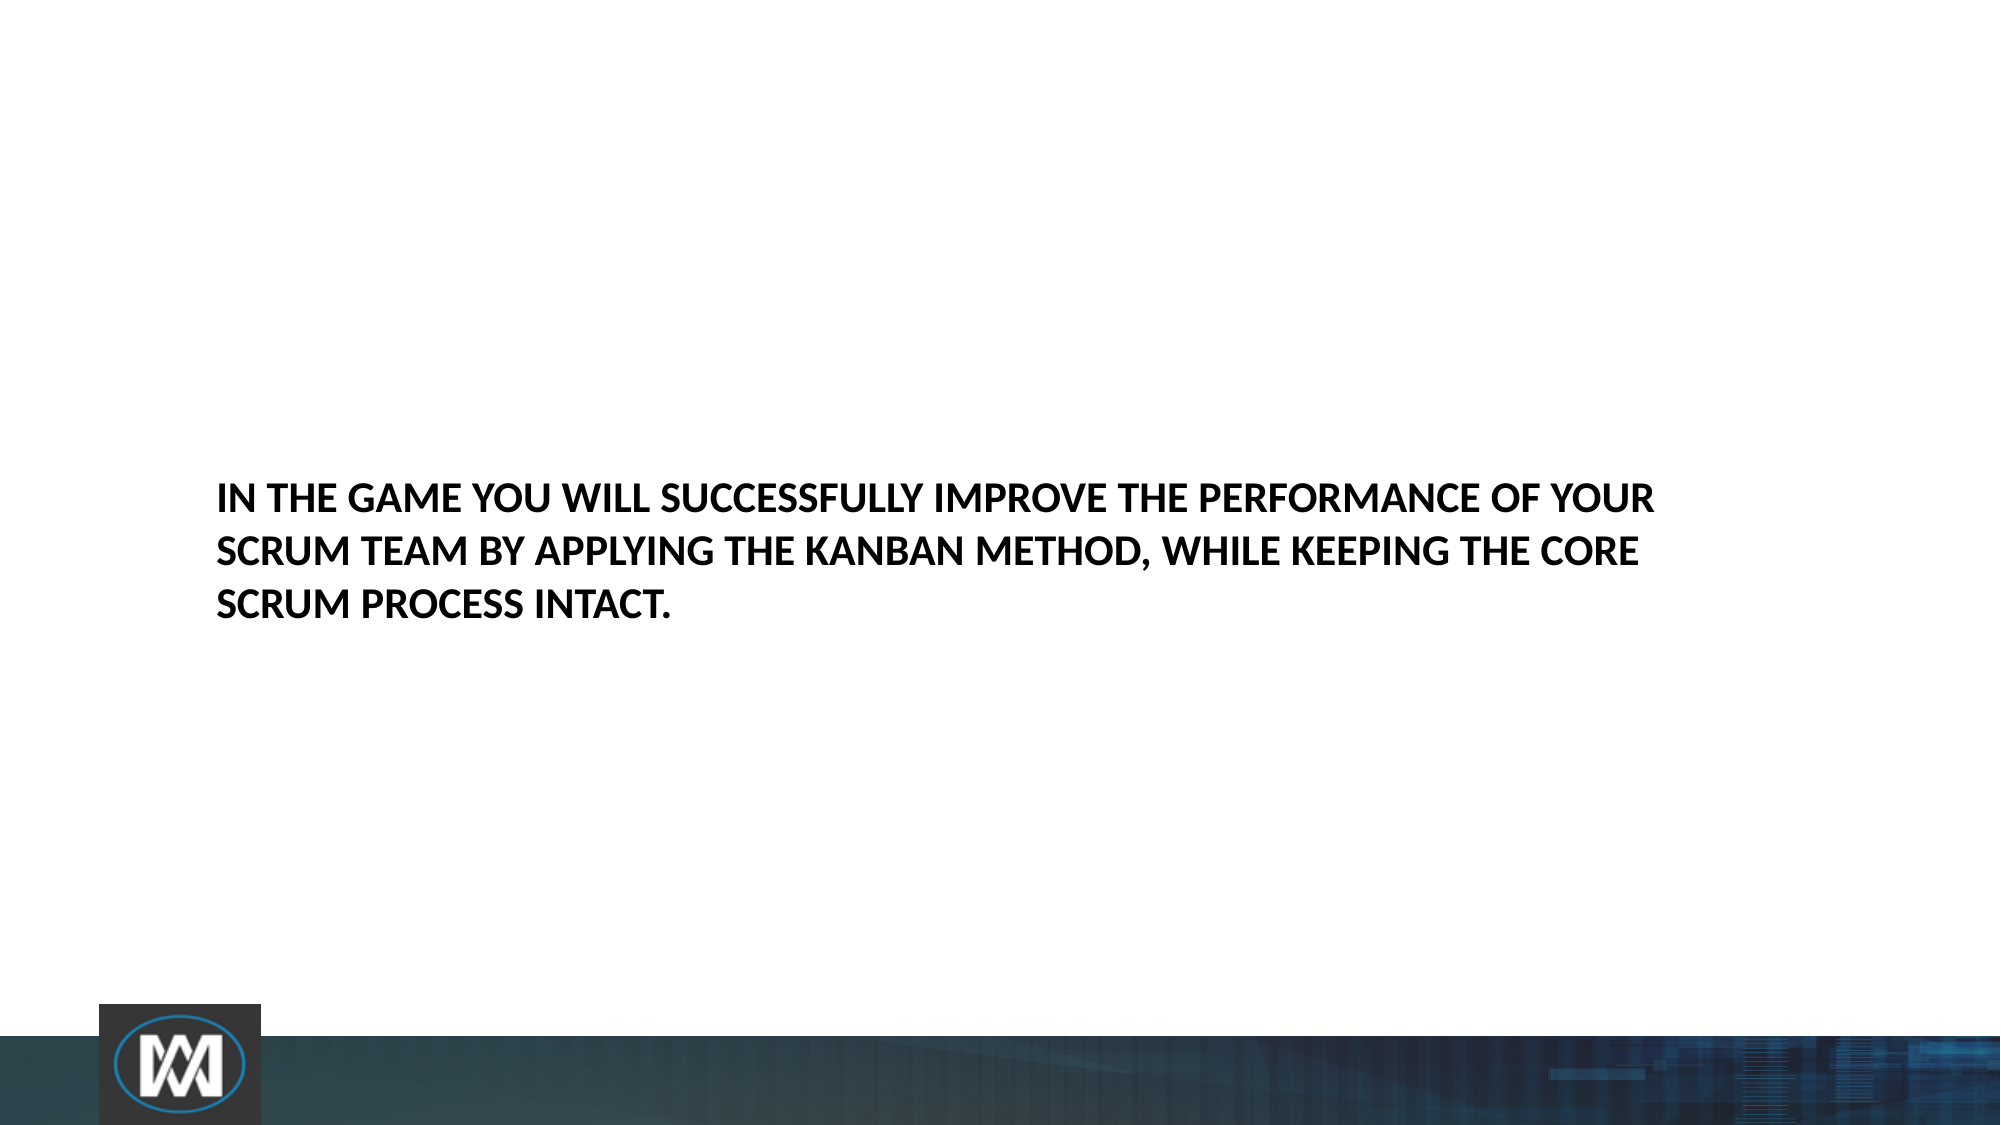

# In the game you will successfully improve the performance of your Scrum team by applying the Kanban method, while keeping the core Scrum process intact.